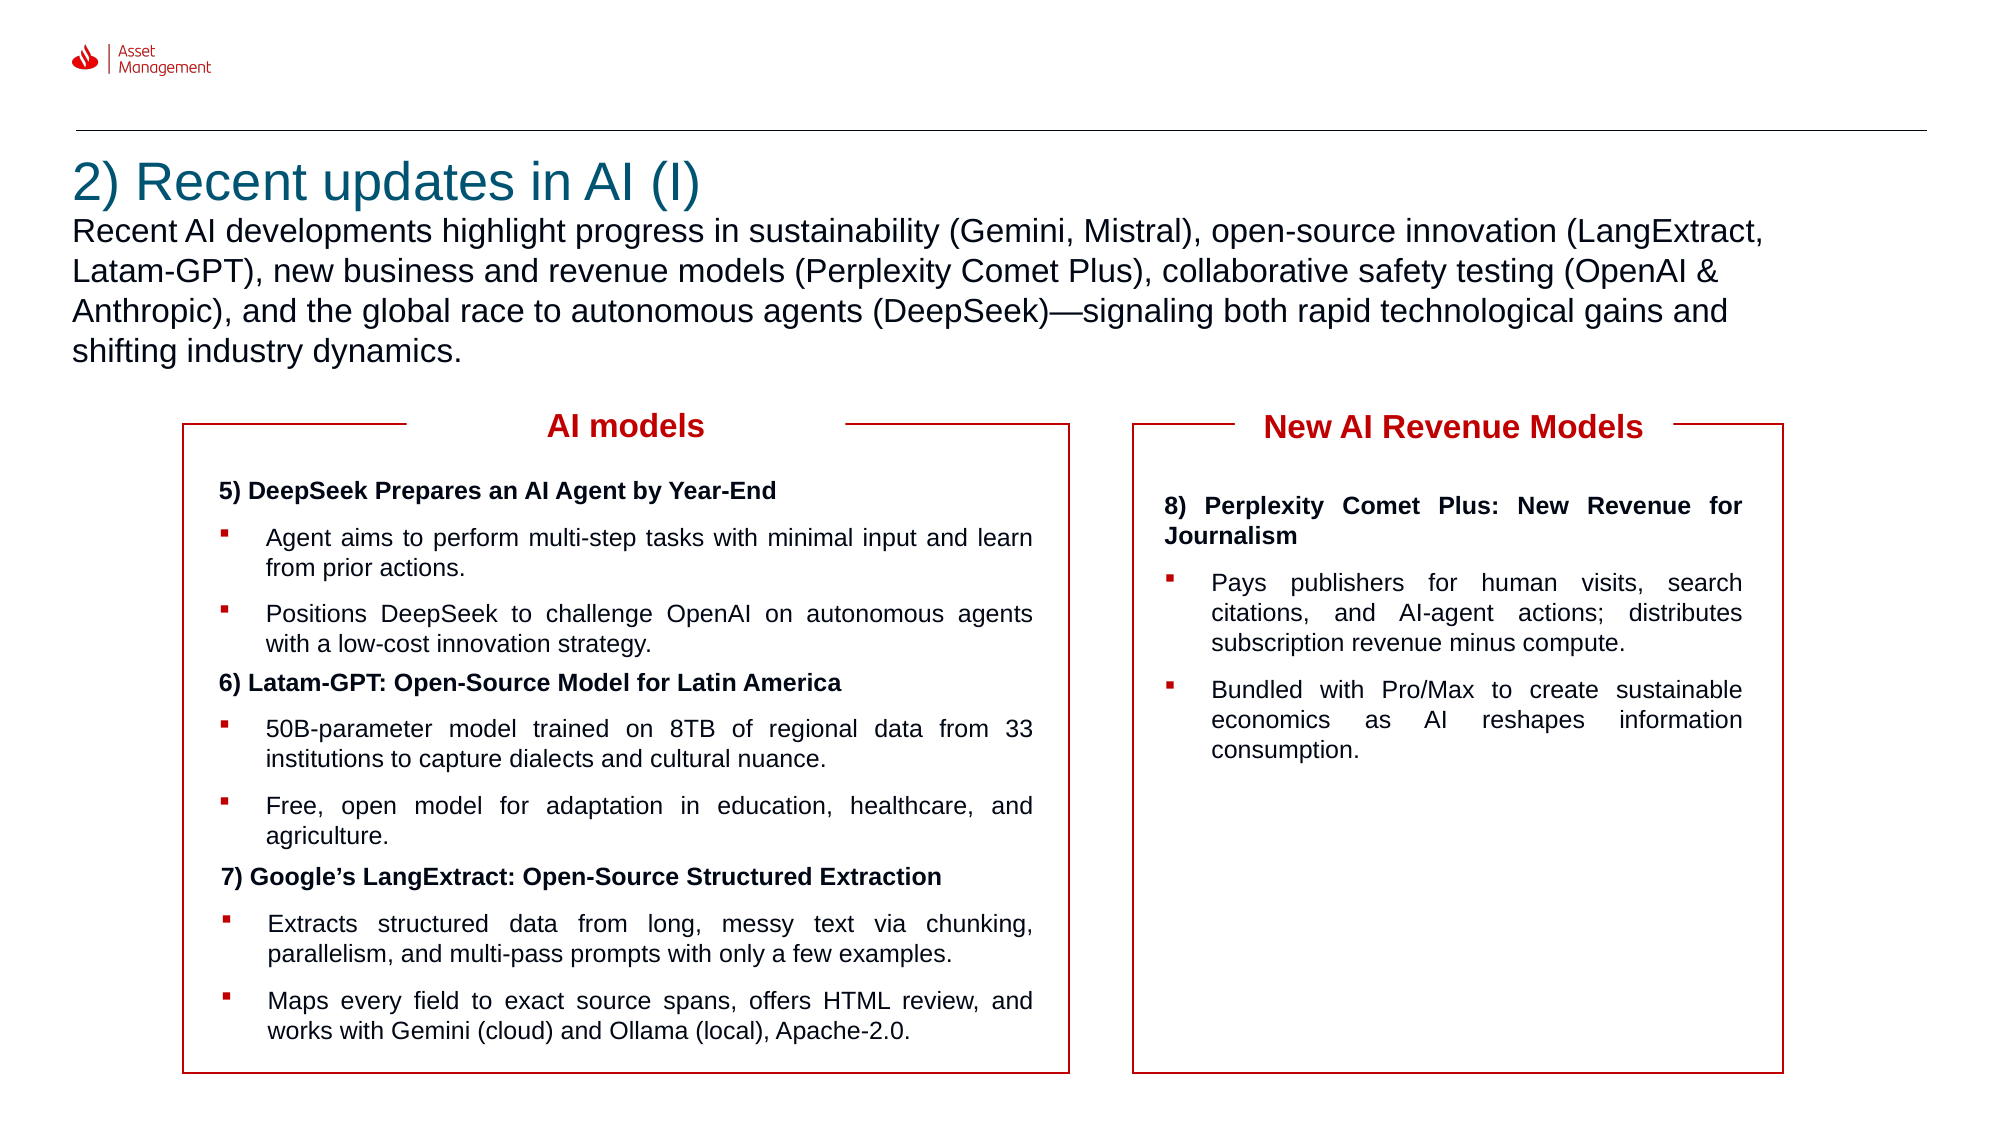

# 2) Recent updates in AI (I)
Recent AI developments highlight progress in sustainability (Gemini, Mistral), open-source innovation (LangExtract, Latam-GPT), new business and revenue models (Perplexity Comet Plus), collaborative safety testing (OpenAI & Anthropic), and the global race to autonomous agents (DeepSeek)—signaling both rapid technological gains and shifting industry dynamics.
AI models

5) DeepSeek Prepares an AI Agent by Year-End
Agent aims to perform multi-step tasks with minimal input and learn from prior actions.
Positions DeepSeek to challenge OpenAI on autonomous agents with a low-cost innovation strategy.
6) Latam-GPT: Open-Source Model for Latin America
50B-parameter model trained on 8TB of regional data from 33 institutions to capture dialects and cultural nuance.
Free, open model for adaptation in education, healthcare, and agriculture.
7) Google’s LangExtract: Open-Source Structured Extraction
Extracts structured data from long, messy text via chunking, parallelism, and multi-pass prompts with only a few examples.
Maps every field to exact source spans, offers HTML review, and works with Gemini (cloud) and Ollama (local), Apache-2.0.
New AI Revenue Models

8) Perplexity Comet Plus: New Revenue for Journalism
Pays publishers for human visits, search citations, and AI-agent actions; distributes subscription revenue minus compute.
Bundled with Pro/Max to create sustainable economics as AI reshapes information consumption.